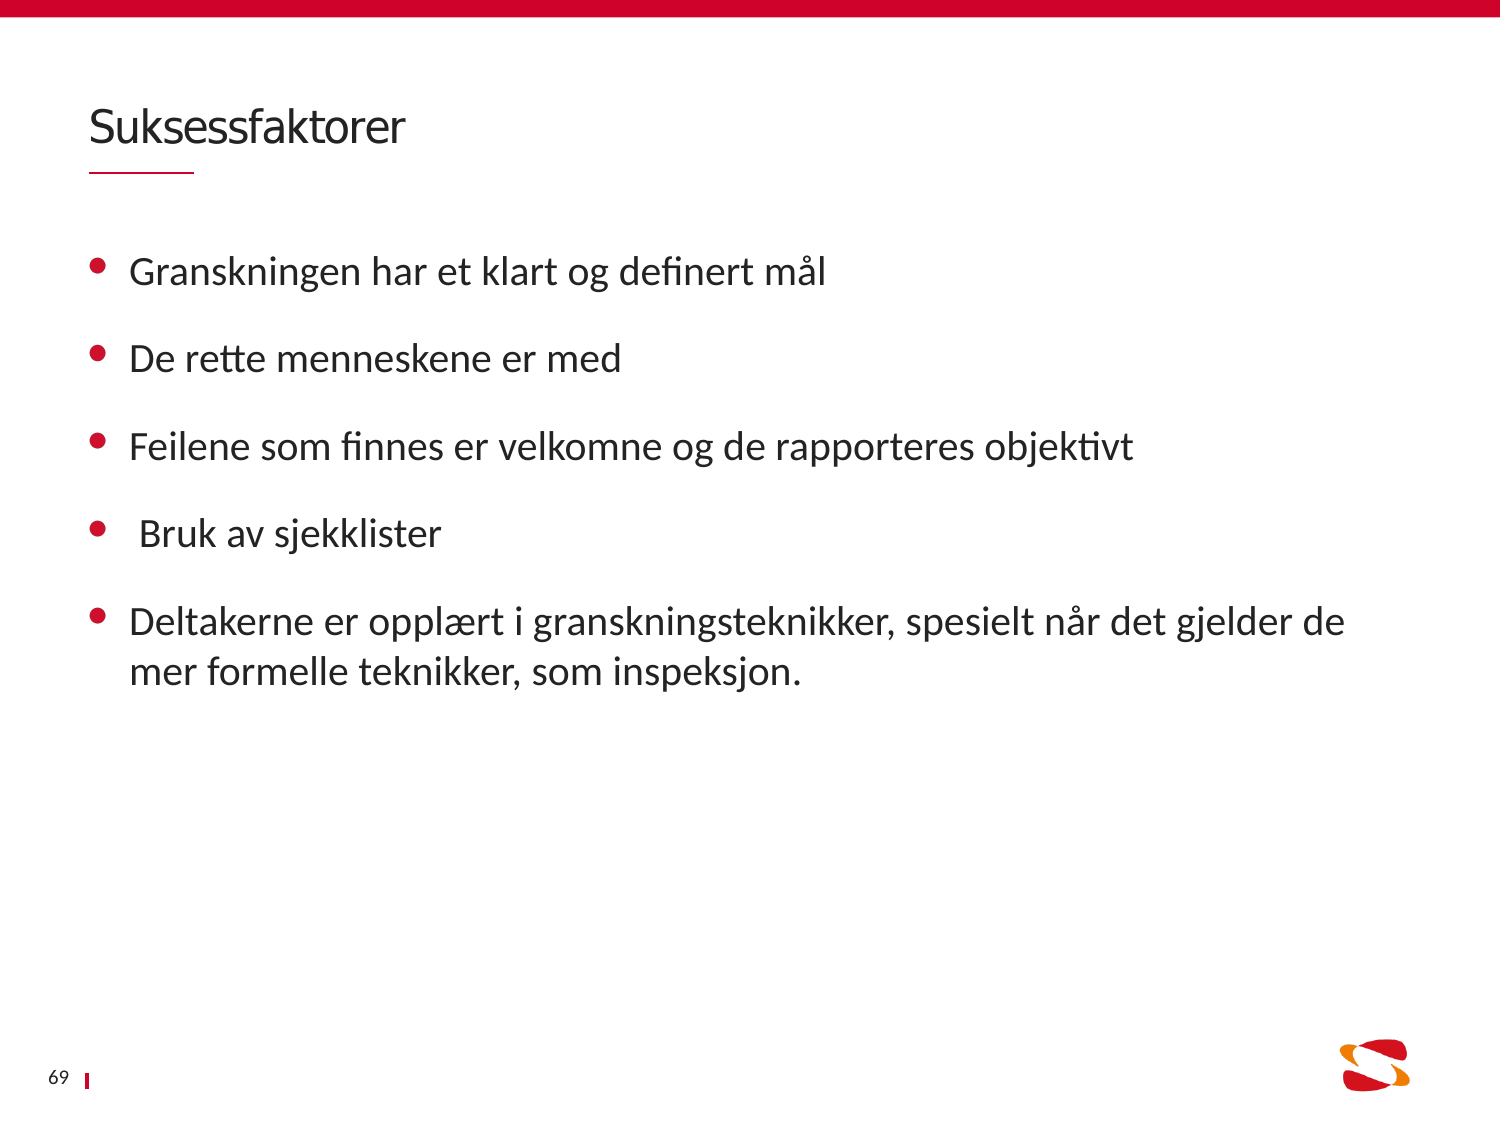

# Suksessfaktorer
Granskningen har et klart og definert mål
De rette menneskene er med
Feilene som finnes er velkomne og de rapporteres objektivt
 Bruk av sjekklister
Deltakerne er opplært i granskningsteknikker, spesielt når det gjelder de mer formelle teknikker, som inspeksjon.

69